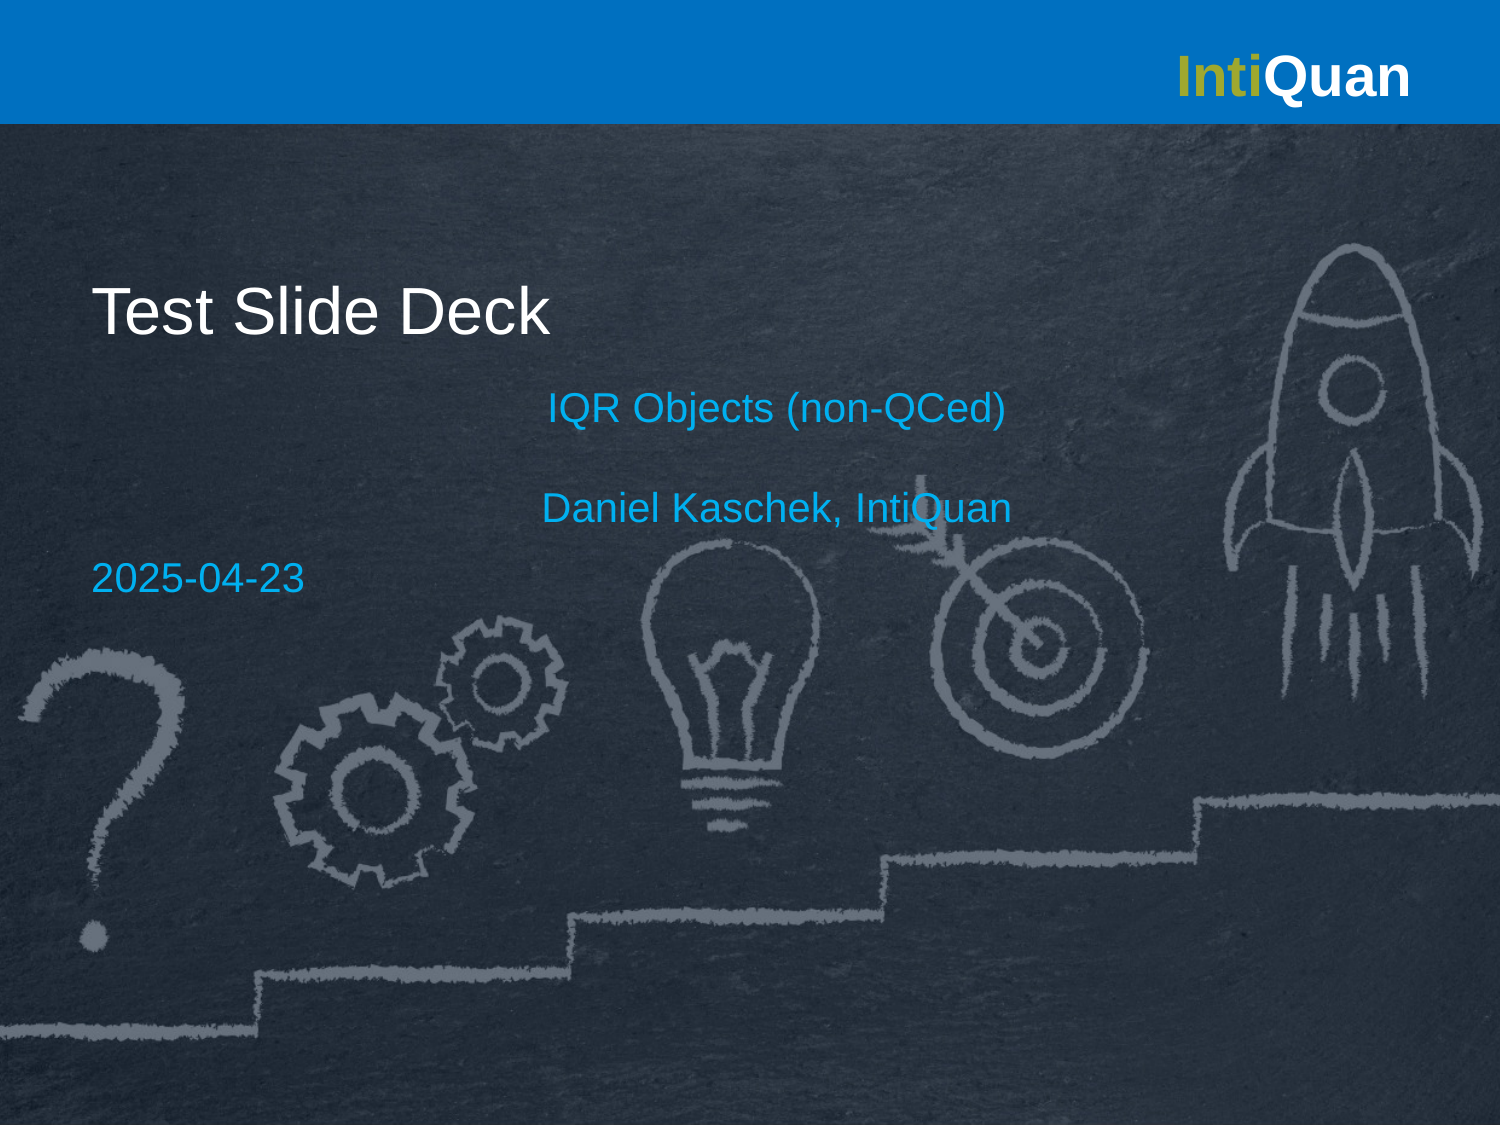

# Test Slide Deck
IQR Objects (non-QCed)

Daniel Kaschek, IntiQuan
2025-04-23